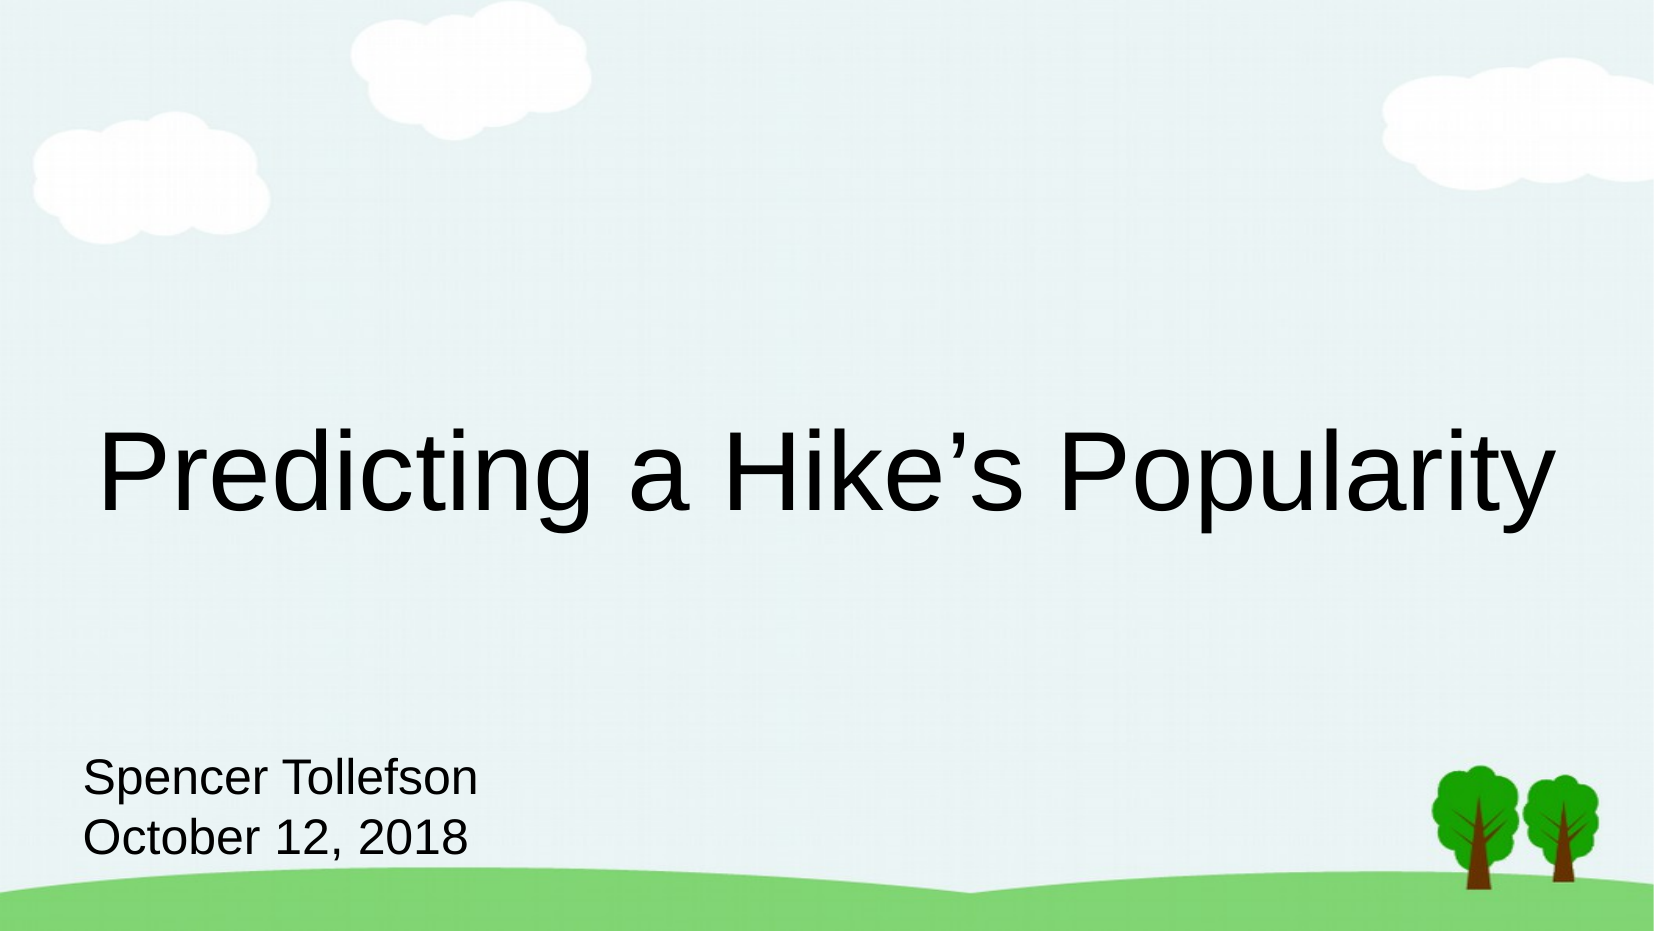

Predicting a Hike’s Popularity
Spencer Tollefson
October 12, 2018